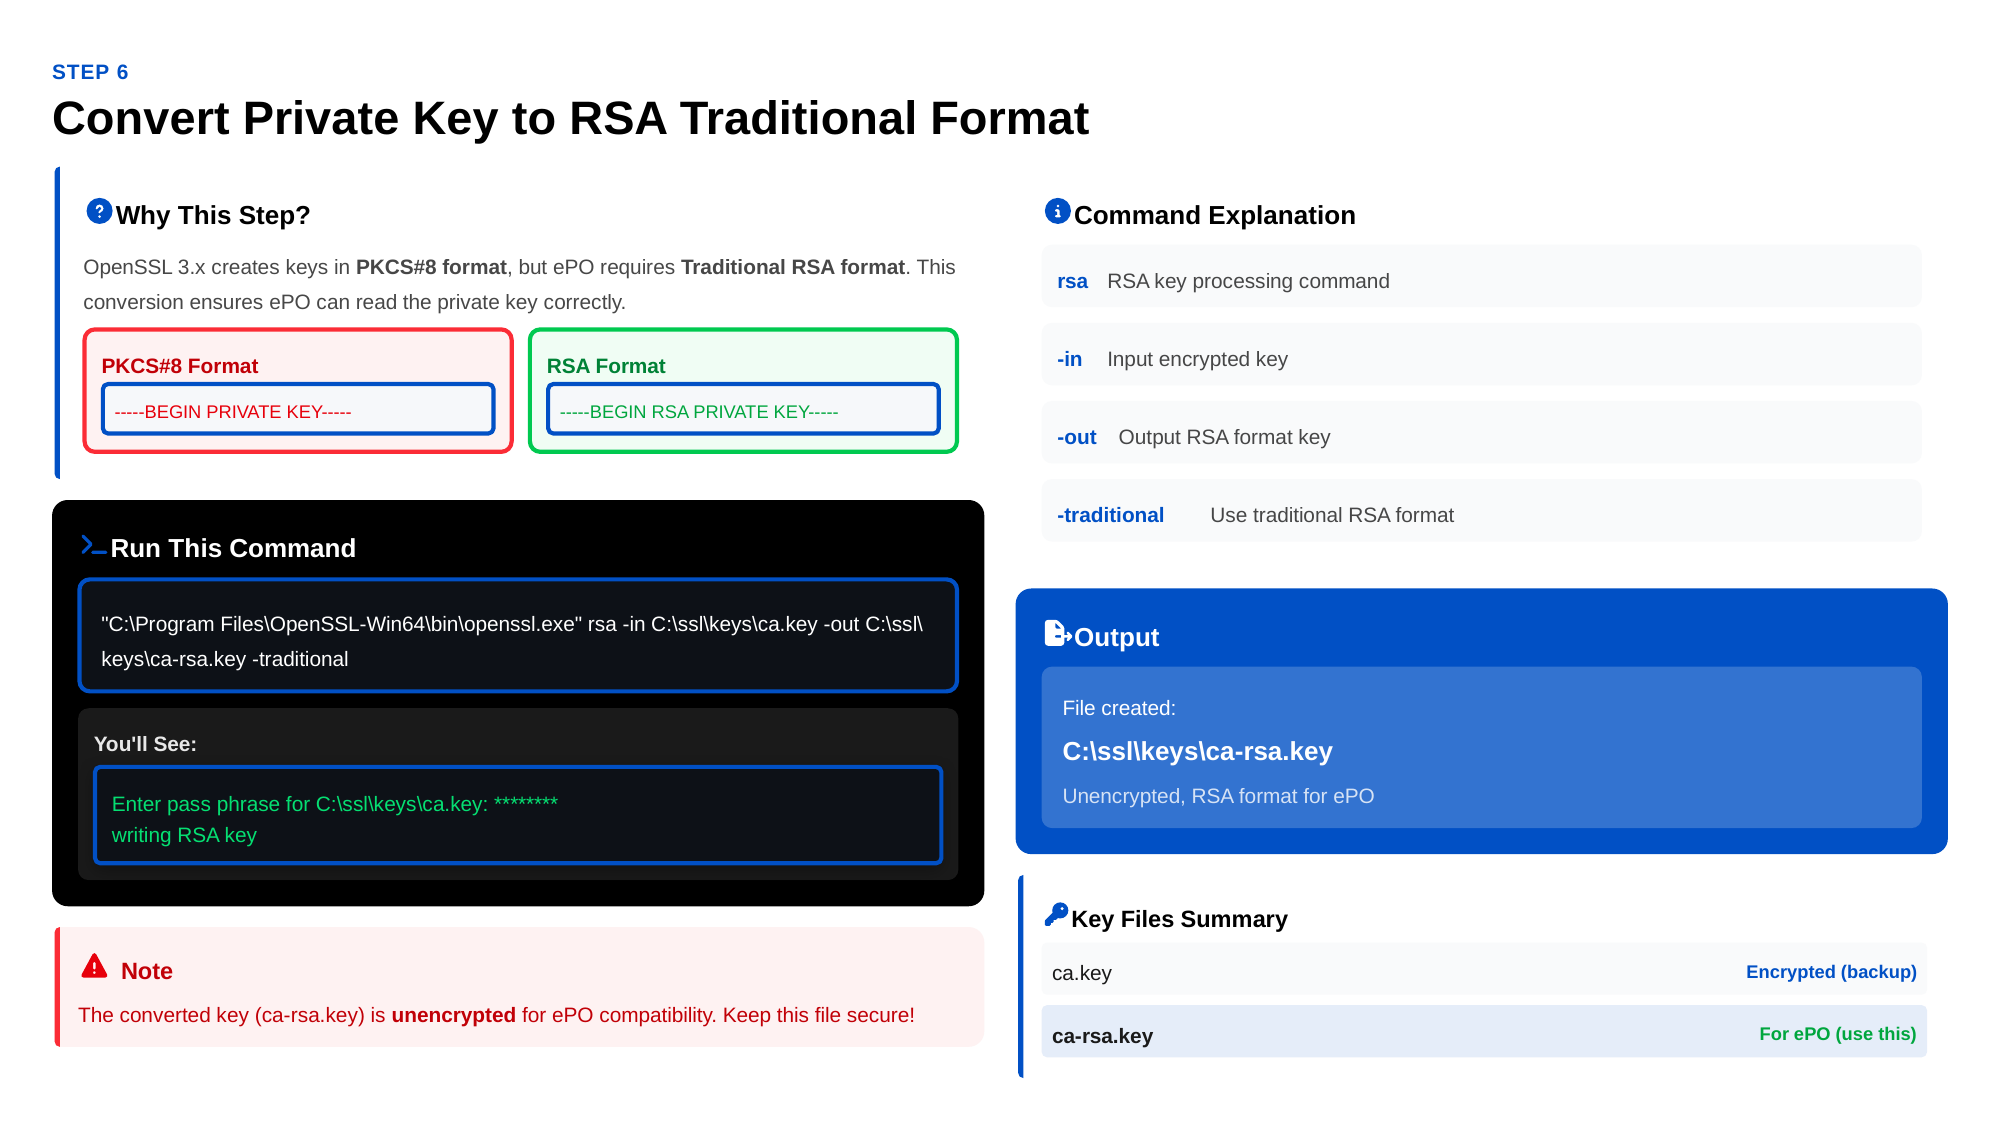

STEP 6
Convert Private Key to RSA Traditional Format

Why This Step?
Command Explanation

OpenSSL 3.x creates keys in PKCS#8 format, but ePO requires Traditional RSA format. This conversion ensures ePO can read the private key correctly.

rsa
RSA key processing command

-in
Input encrypted key
PKCS#8 Format
RSA Format

-----BEGIN PRIVATE KEY-----
-----BEGIN RSA PRIVATE KEY-----

-out
Output RSA format key

-traditional
Use traditional RSA format

Run This Command

"C:\Program Files\OpenSSL-Win64\bin\openssl.exe" rsa -in C:\ssl\keys\ca.key -out C:\ssl\keys\ca-rsa.key -traditional
Output

File created:

You'll See:
C:\ssl\keys\ca-rsa.key

Unencrypted, RSA format for ePO
Enter pass phrase for C:\ssl\keys\ca.key: ********
writing RSA key

Key Files Summary

Note

ca.key
Encrypted (backup)
The converted key (ca-rsa.key) is unencrypted for ePO compatibility. Keep this file secure!

ca-rsa.key
For ePO (use this)